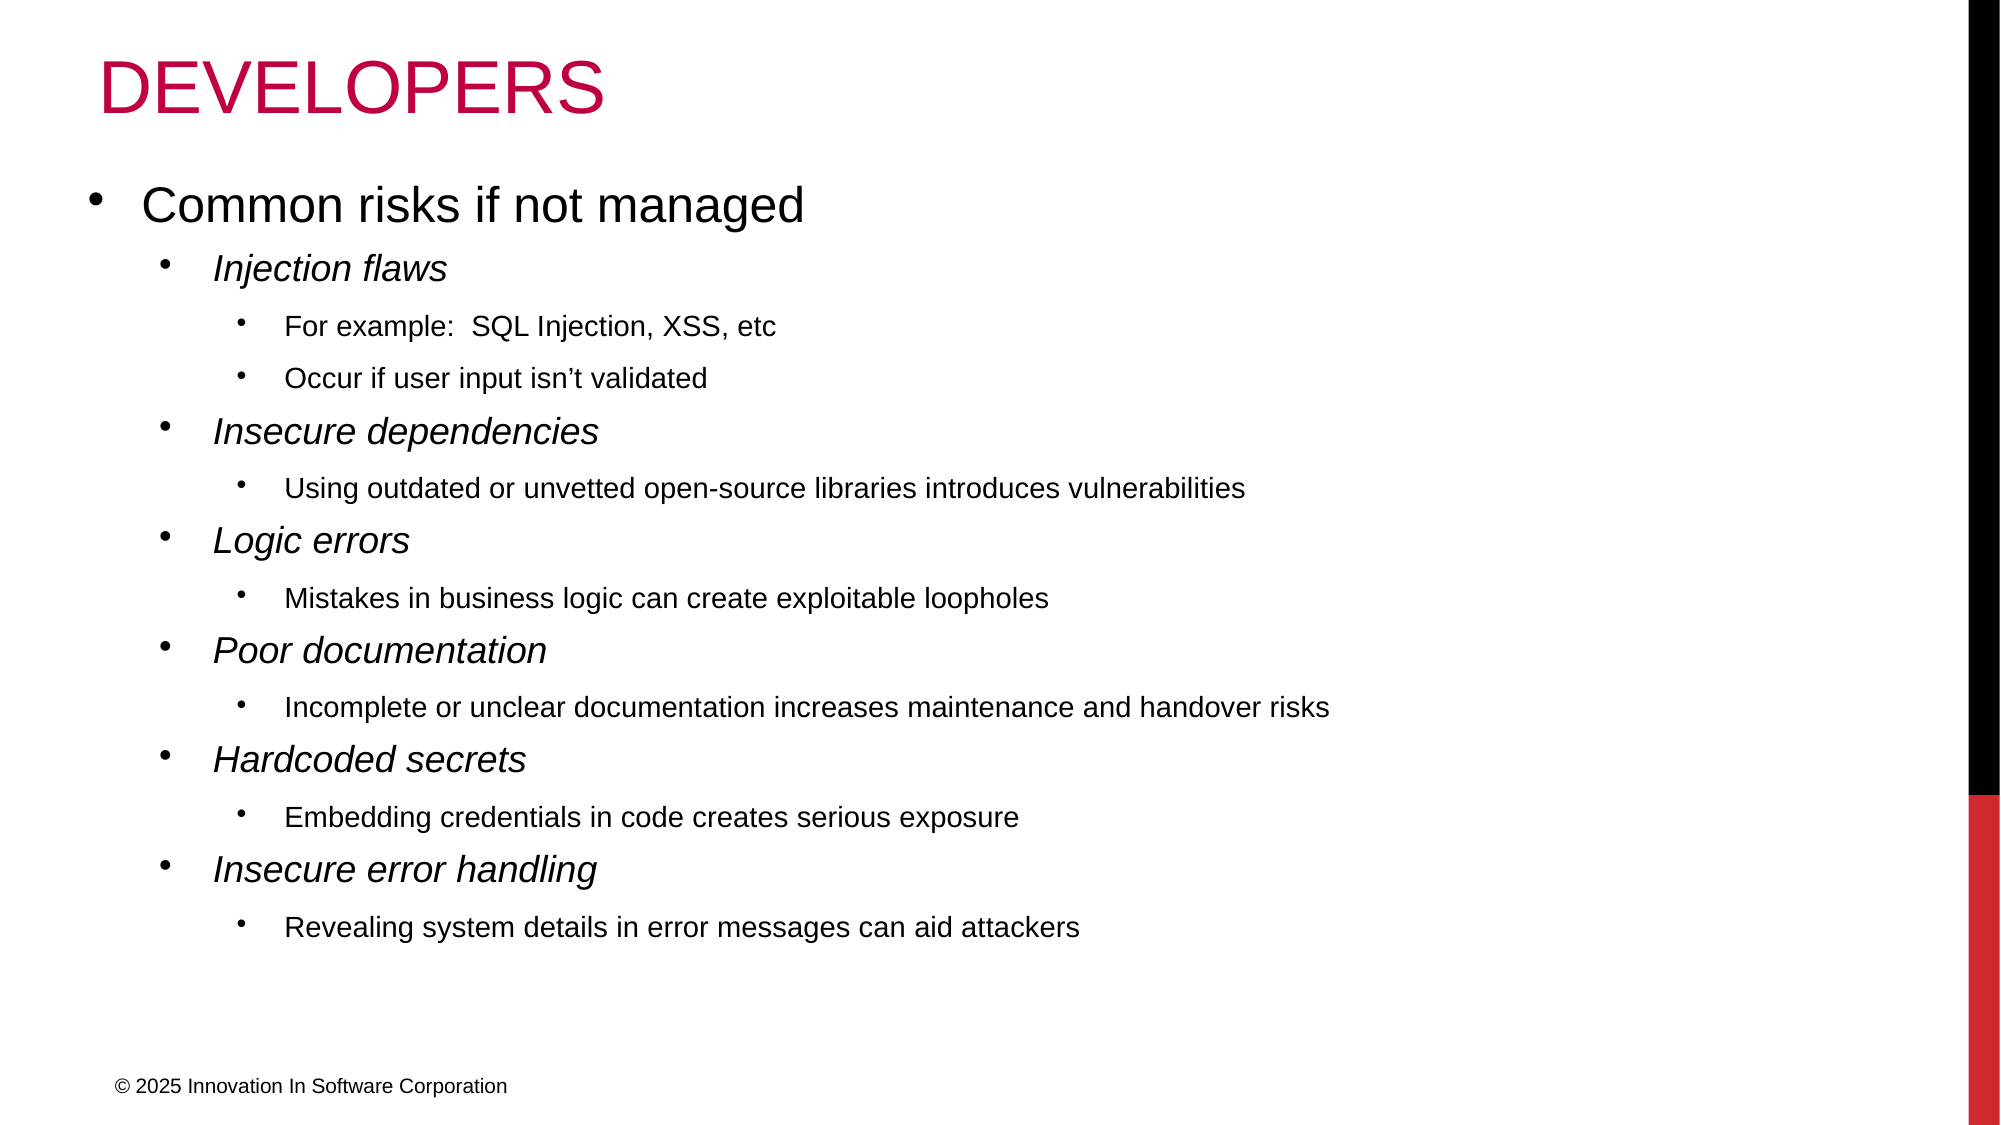

# Developers
Common risks if not managed
Injection flaws
For example:  SQL Injection, XSS, etc
Occur if user input isn’t validated
Insecure dependencies
Using outdated or unvetted open-source libraries introduces vulnerabilities
Logic errors
Mistakes in business logic can create exploitable loopholes
Poor documentation
Incomplete or unclear documentation increases maintenance and handover risks
Hardcoded secrets
Embedding credentials in code creates serious exposure
Insecure error handling
Revealing system details in error messages can aid attackers
© 2025 Innovation In Software Corporation